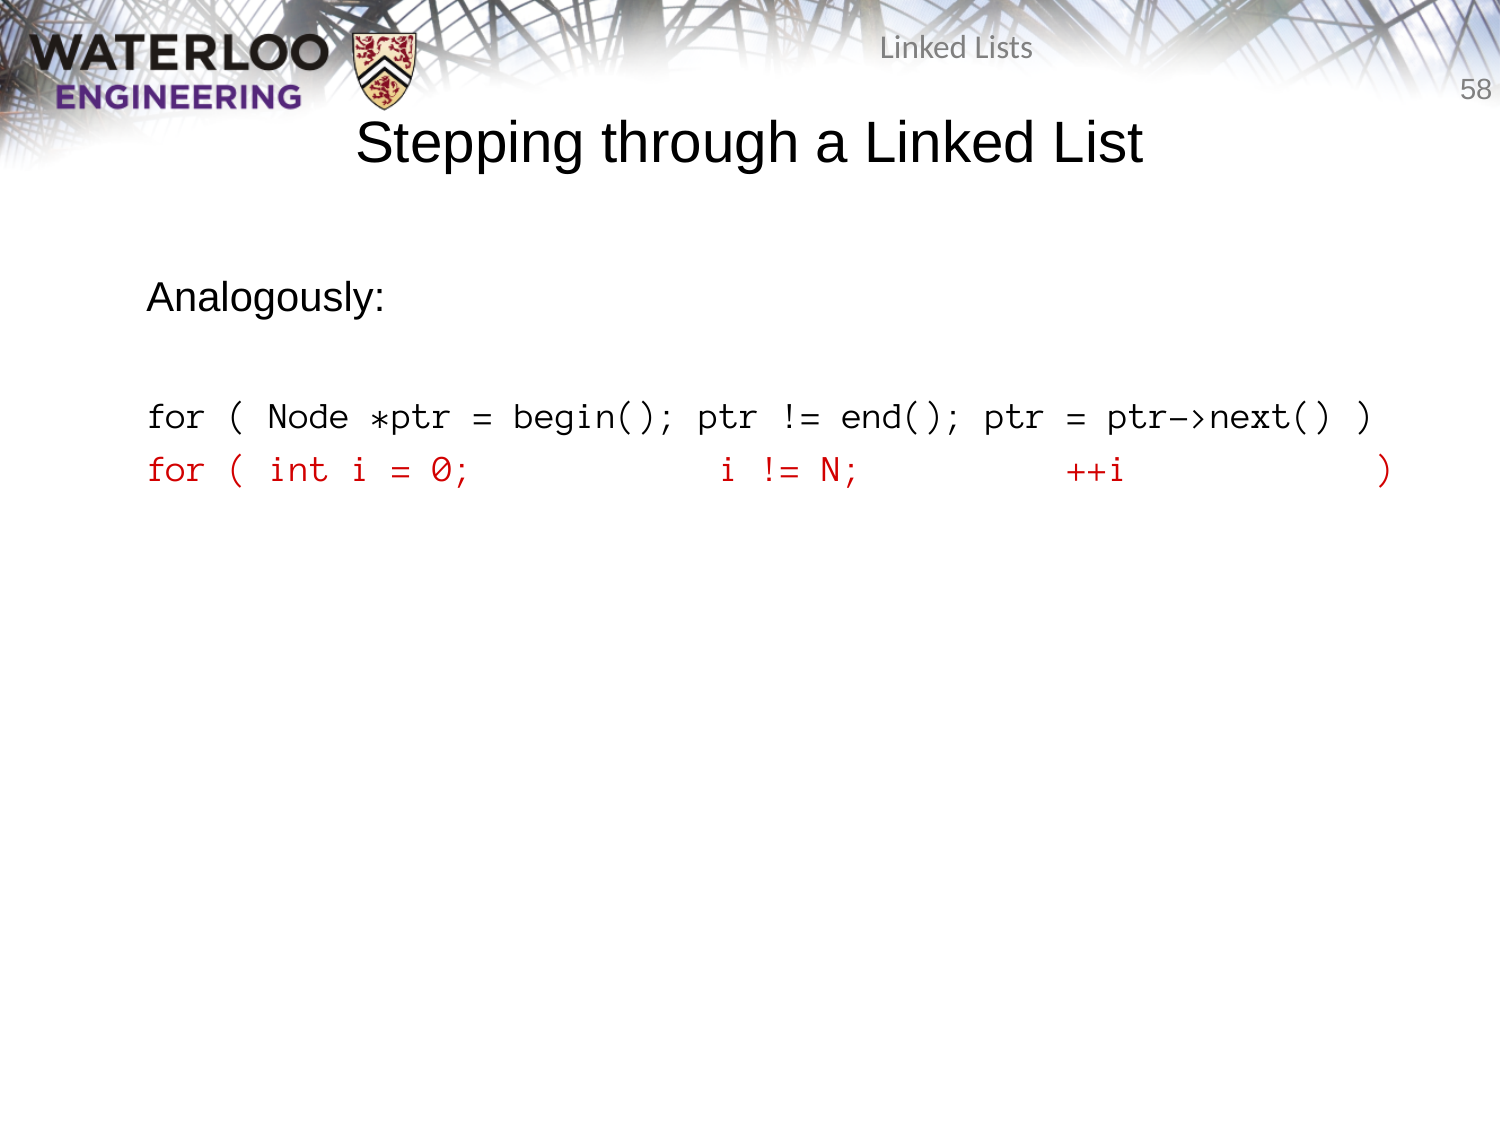

# Stepping through a Linked List
	Analogously:

	for ( Node *ptr = begin(); ptr != end(); ptr = ptr->next() )
	for ( int i = 0;            i != N;          ++i            )